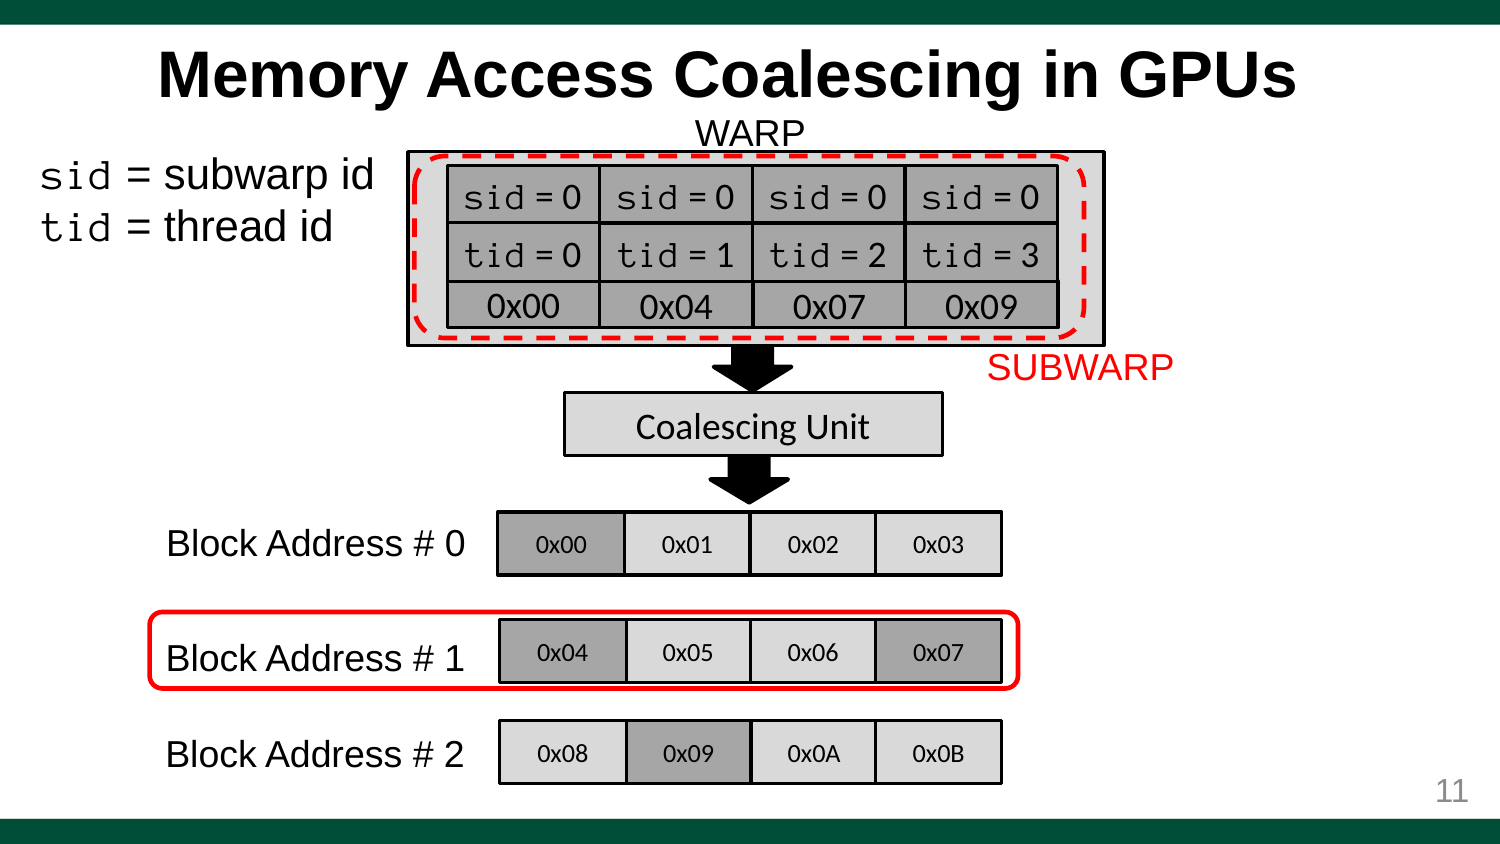

# Memory Access Coalescing in GPUs
WARP
sid = subwarp id
tid = thread id

sid = 0
sid = 0
sid = 0
sid = 0
tid = 0
tid = 3
tid = 1
tid = 2
0x00
0x04
0x07
0x09
SUBWARP

Coalescing Unit

Block Address # 0
0x00
0x01
0x02
0x03

0x04
0x05
0x06
0x07
Block Address # 1
0x08
0x09
0x0A
0x0B
Block Address # 2
11